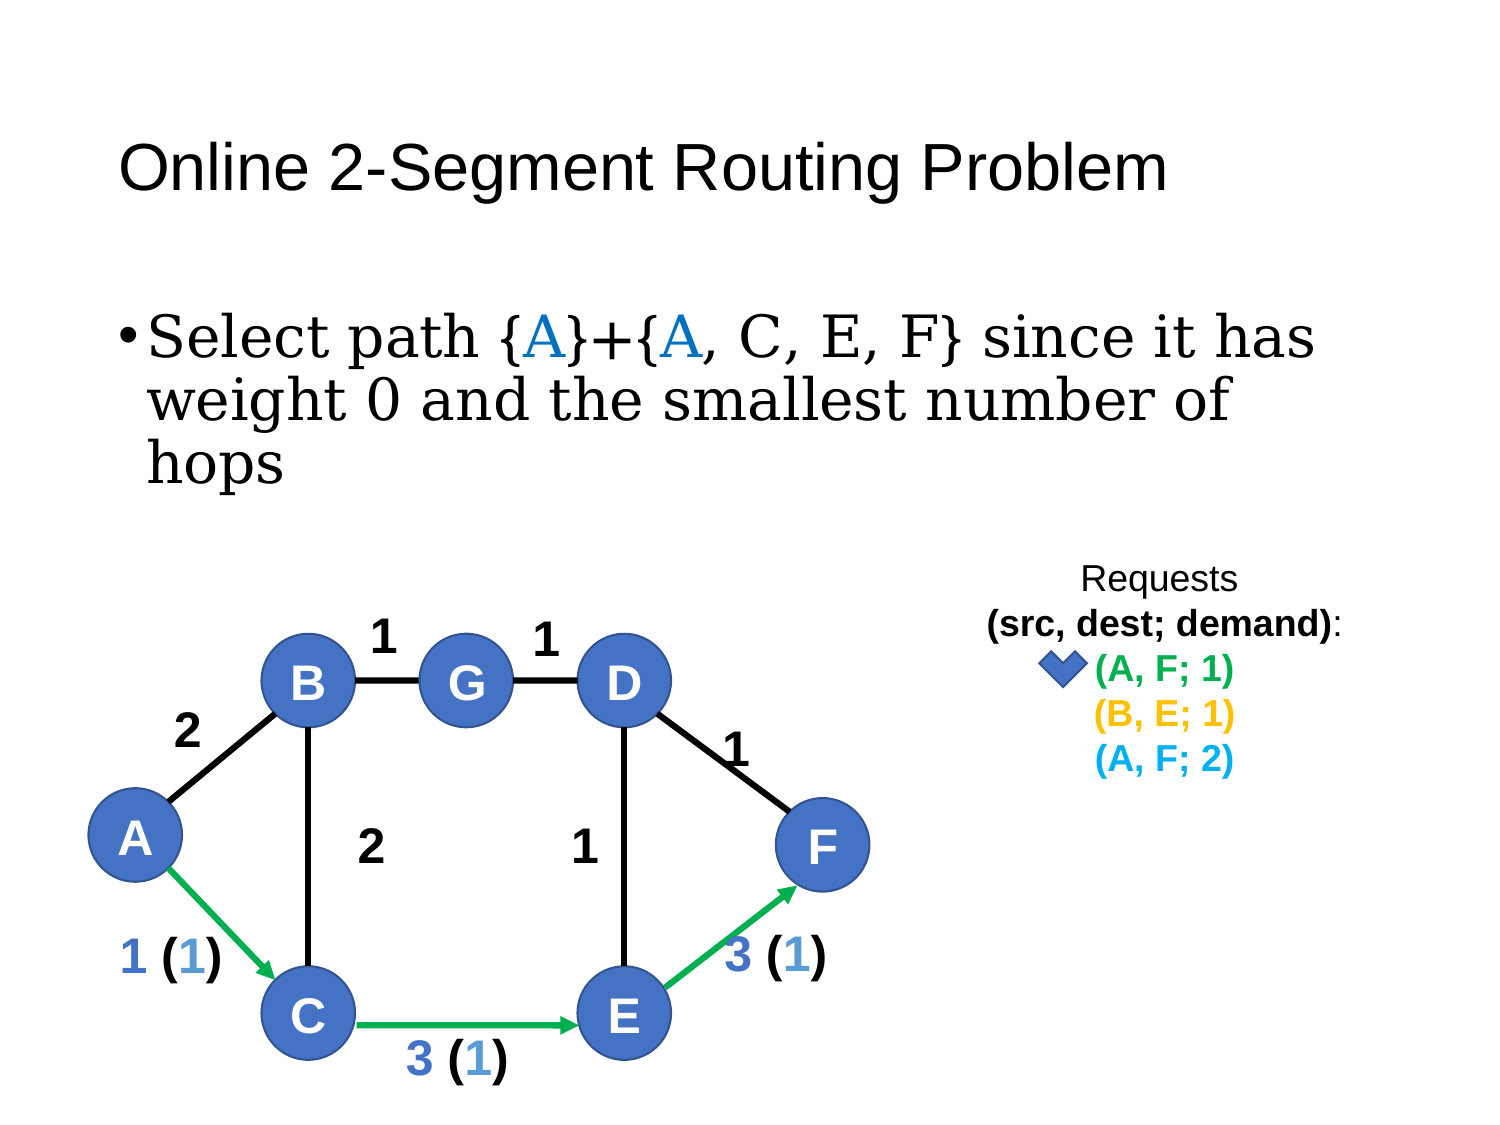

# Online 2-Segment Routing Problem
Select path {A}+{A, C, E, F} since it has weight 0 and the smallest number of hops
Requests
(src, dest; demand):
(A, F; 1)
(B, E; 1)
(A, F; 2)

1
1
D
B
2
1
A
F
2
3 (1)
1 (1)
C
E
3 (1)
G
1